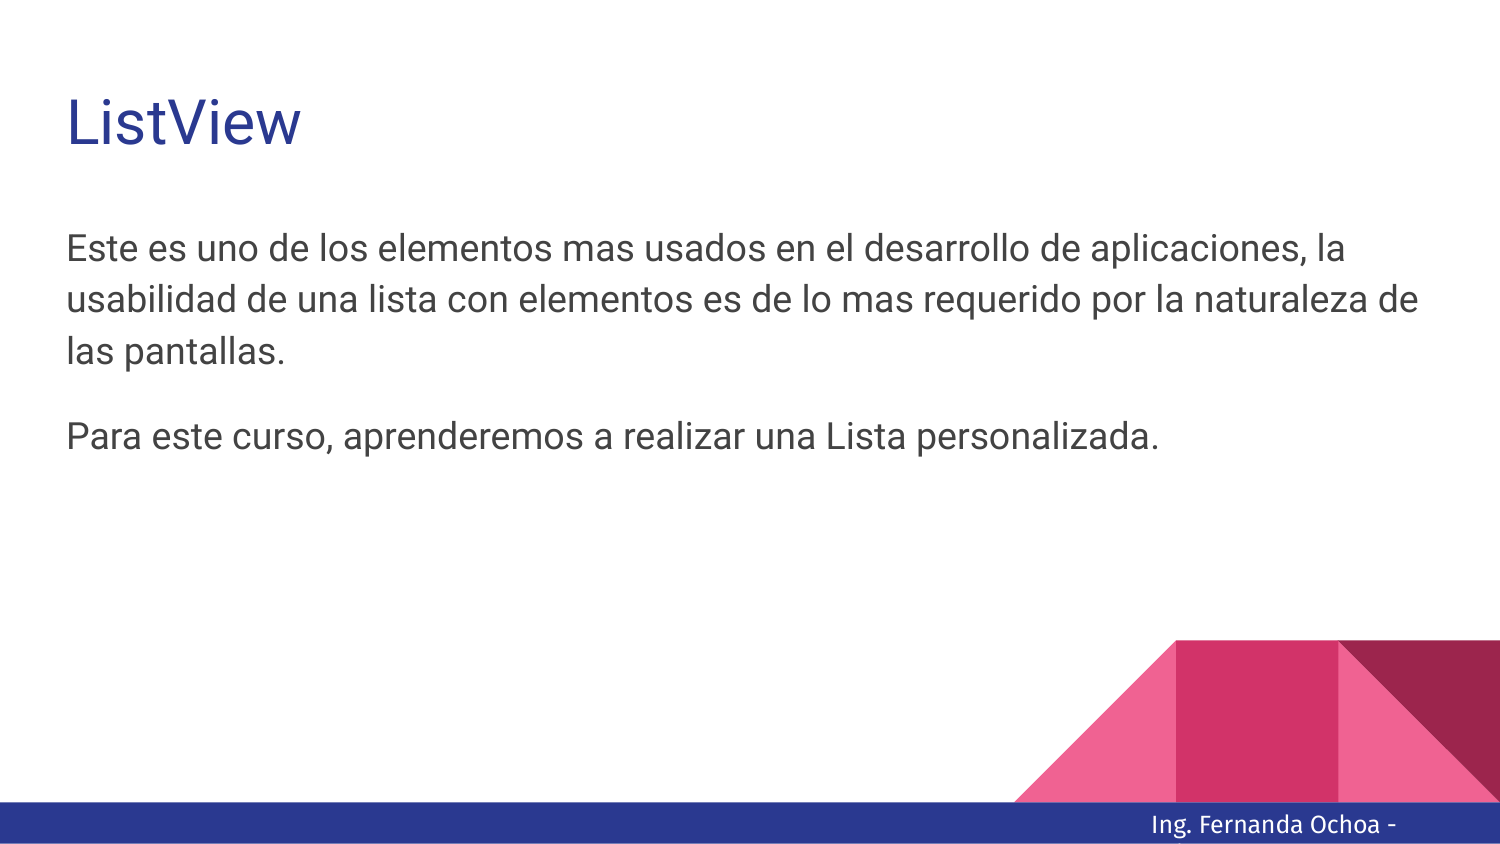

# ListView
Este es uno de los elementos mas usados en el desarrollo de aplicaciones, la usabilidad de una lista con elementos es de lo mas requerido por la naturaleza de las pantallas.
Para este curso, aprenderemos a realizar una Lista personalizada.
Ing. Fernanda Ochoa - @imonsh